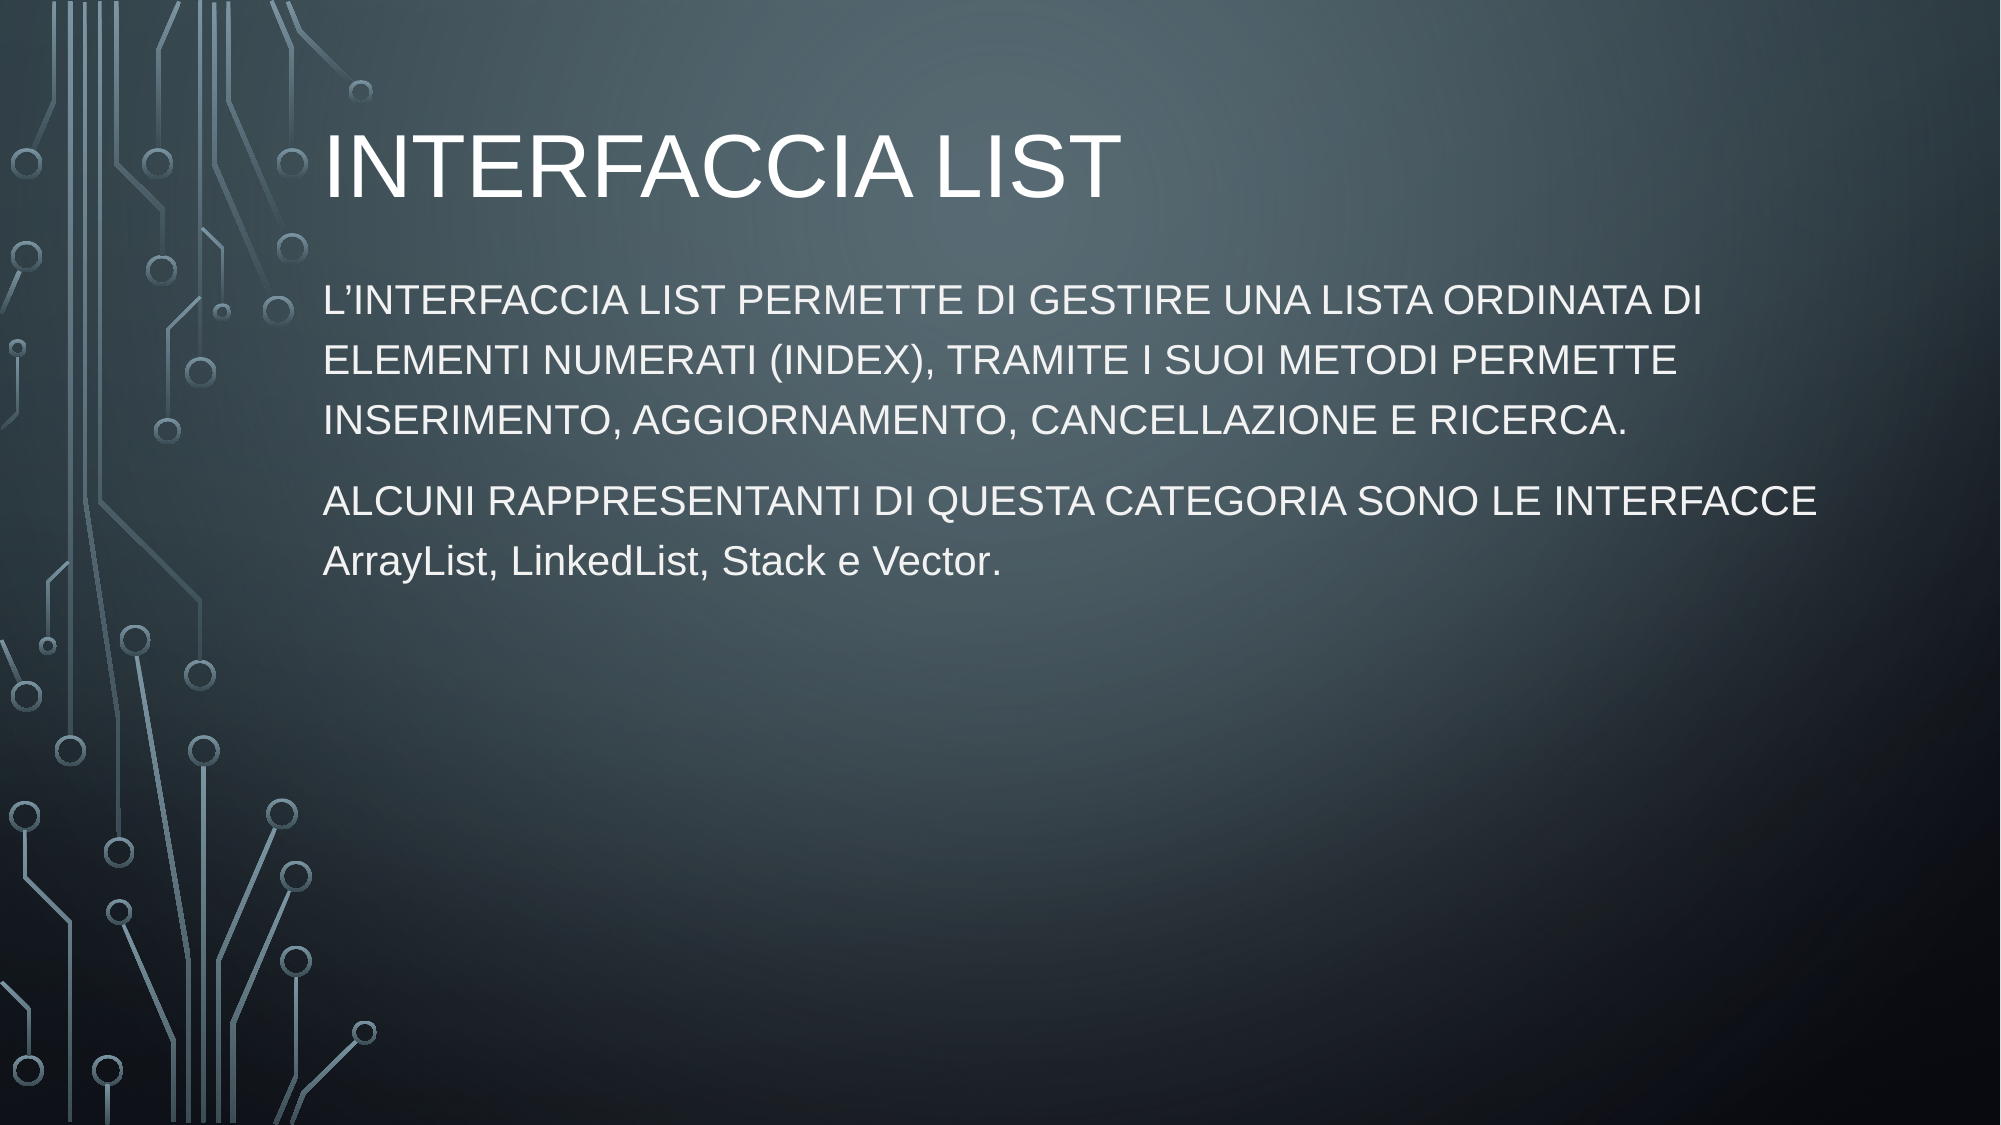

# Interfaccia list
L’interfaccia List permette di gestire una lista ordinata di elementi numerati (index), tramite i suoi metodi permette inserimento, aggiornamento, cancellazione e ricerca.
Alcuni rappresentanti di questa categoria sono le interfacce ArrayList, LinkedList, Stack e Vector.